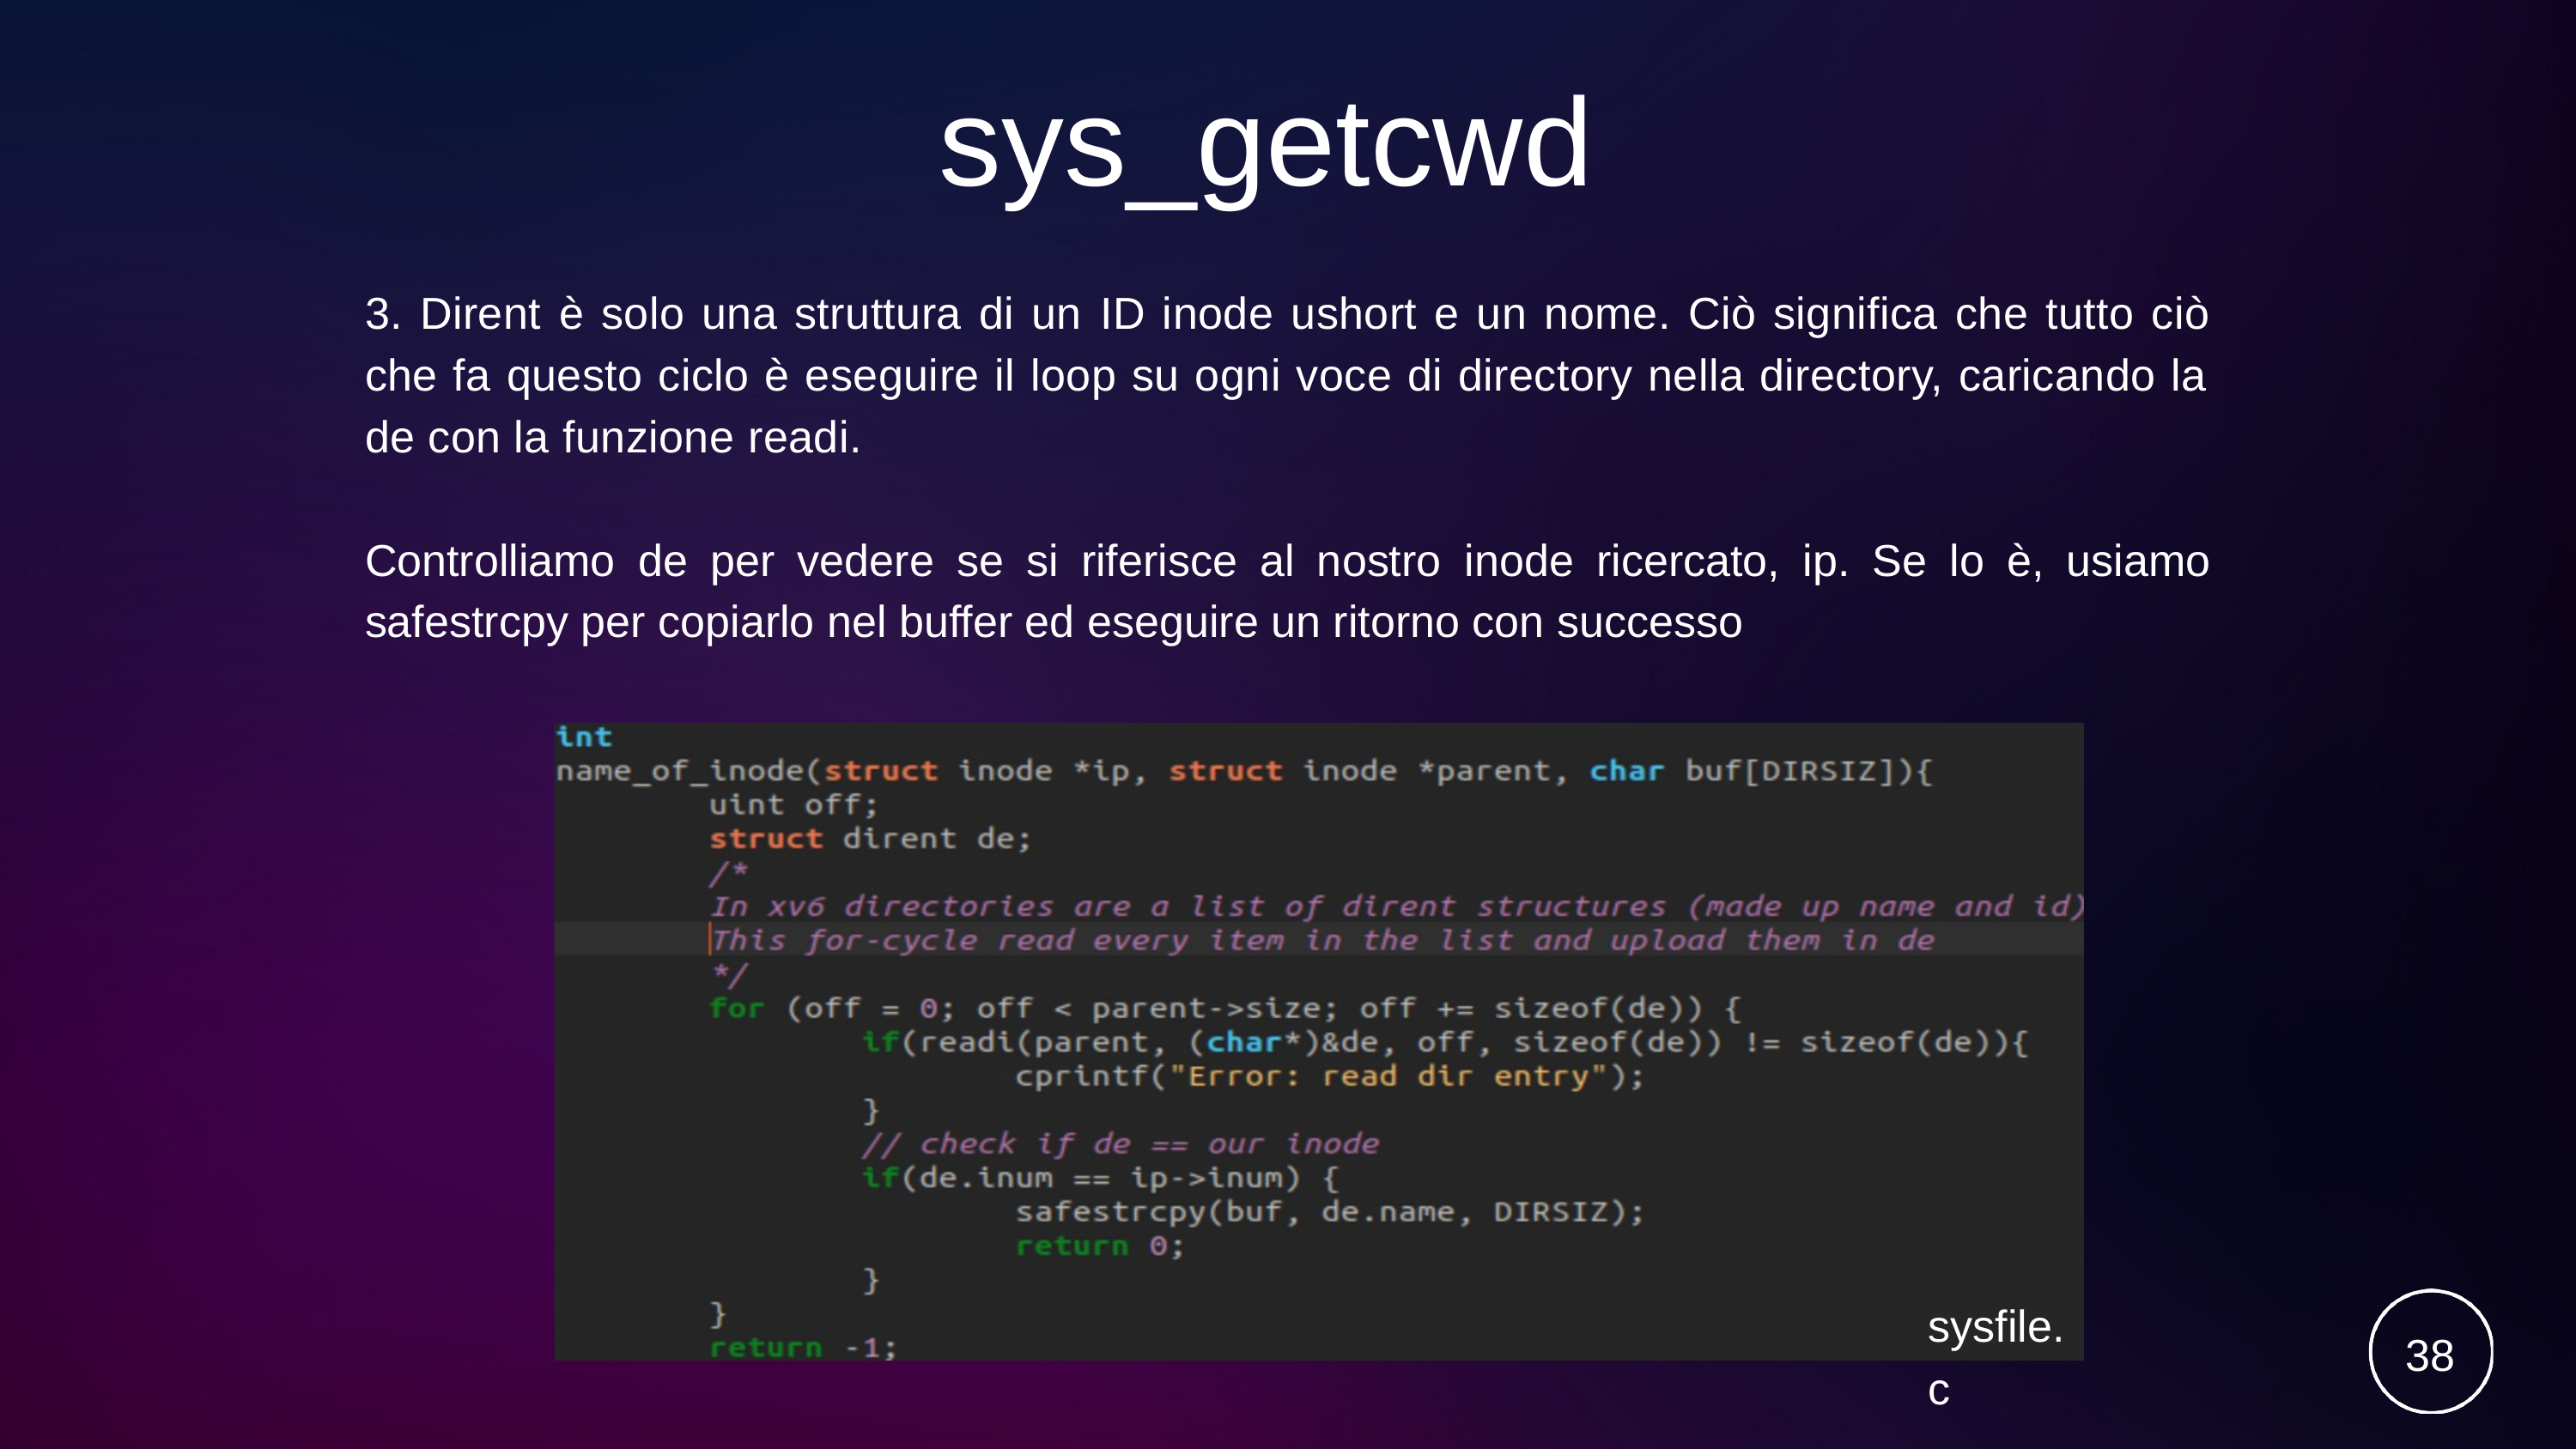

sys_getcwd
3. Dirent è solo una struttura di un ID inode ushort e un nome. Ciò significa che tutto ciò che fa questo ciclo è eseguire il loop su ogni voce di directory nella directory, caricando la de con la funzione readi.

Controlliamo de per vedere se si riferisce al nostro inode ricercato, ip. Se lo è, usiamo safestrcpy per copiarlo nel buffer ed eseguire un ritorno con successo

sysfile.c

38